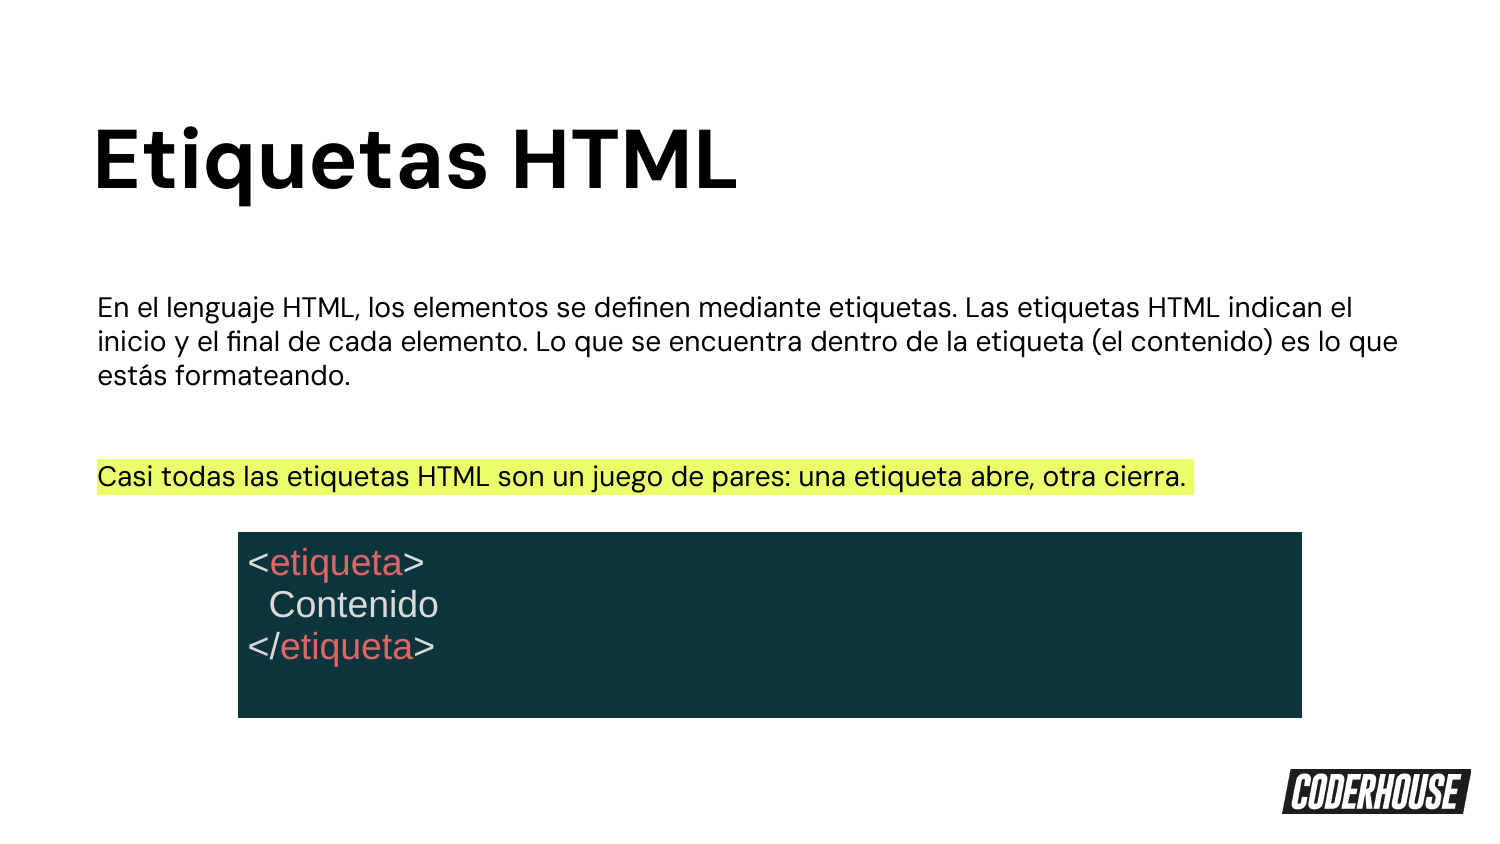

Etiquetas HTML
En el lenguaje HTML, los elementos se definen mediante etiquetas. Las etiquetas HTML indican el inicio y el final de cada elemento. Lo que se encuentra dentro de la etiqueta (el contenido) es lo que estás formateando.

Casi todas las etiquetas HTML son un juego de pares: una etiqueta abre, otra cierra.
| <etiqueta> Contenido </etiqueta> |
| --- |